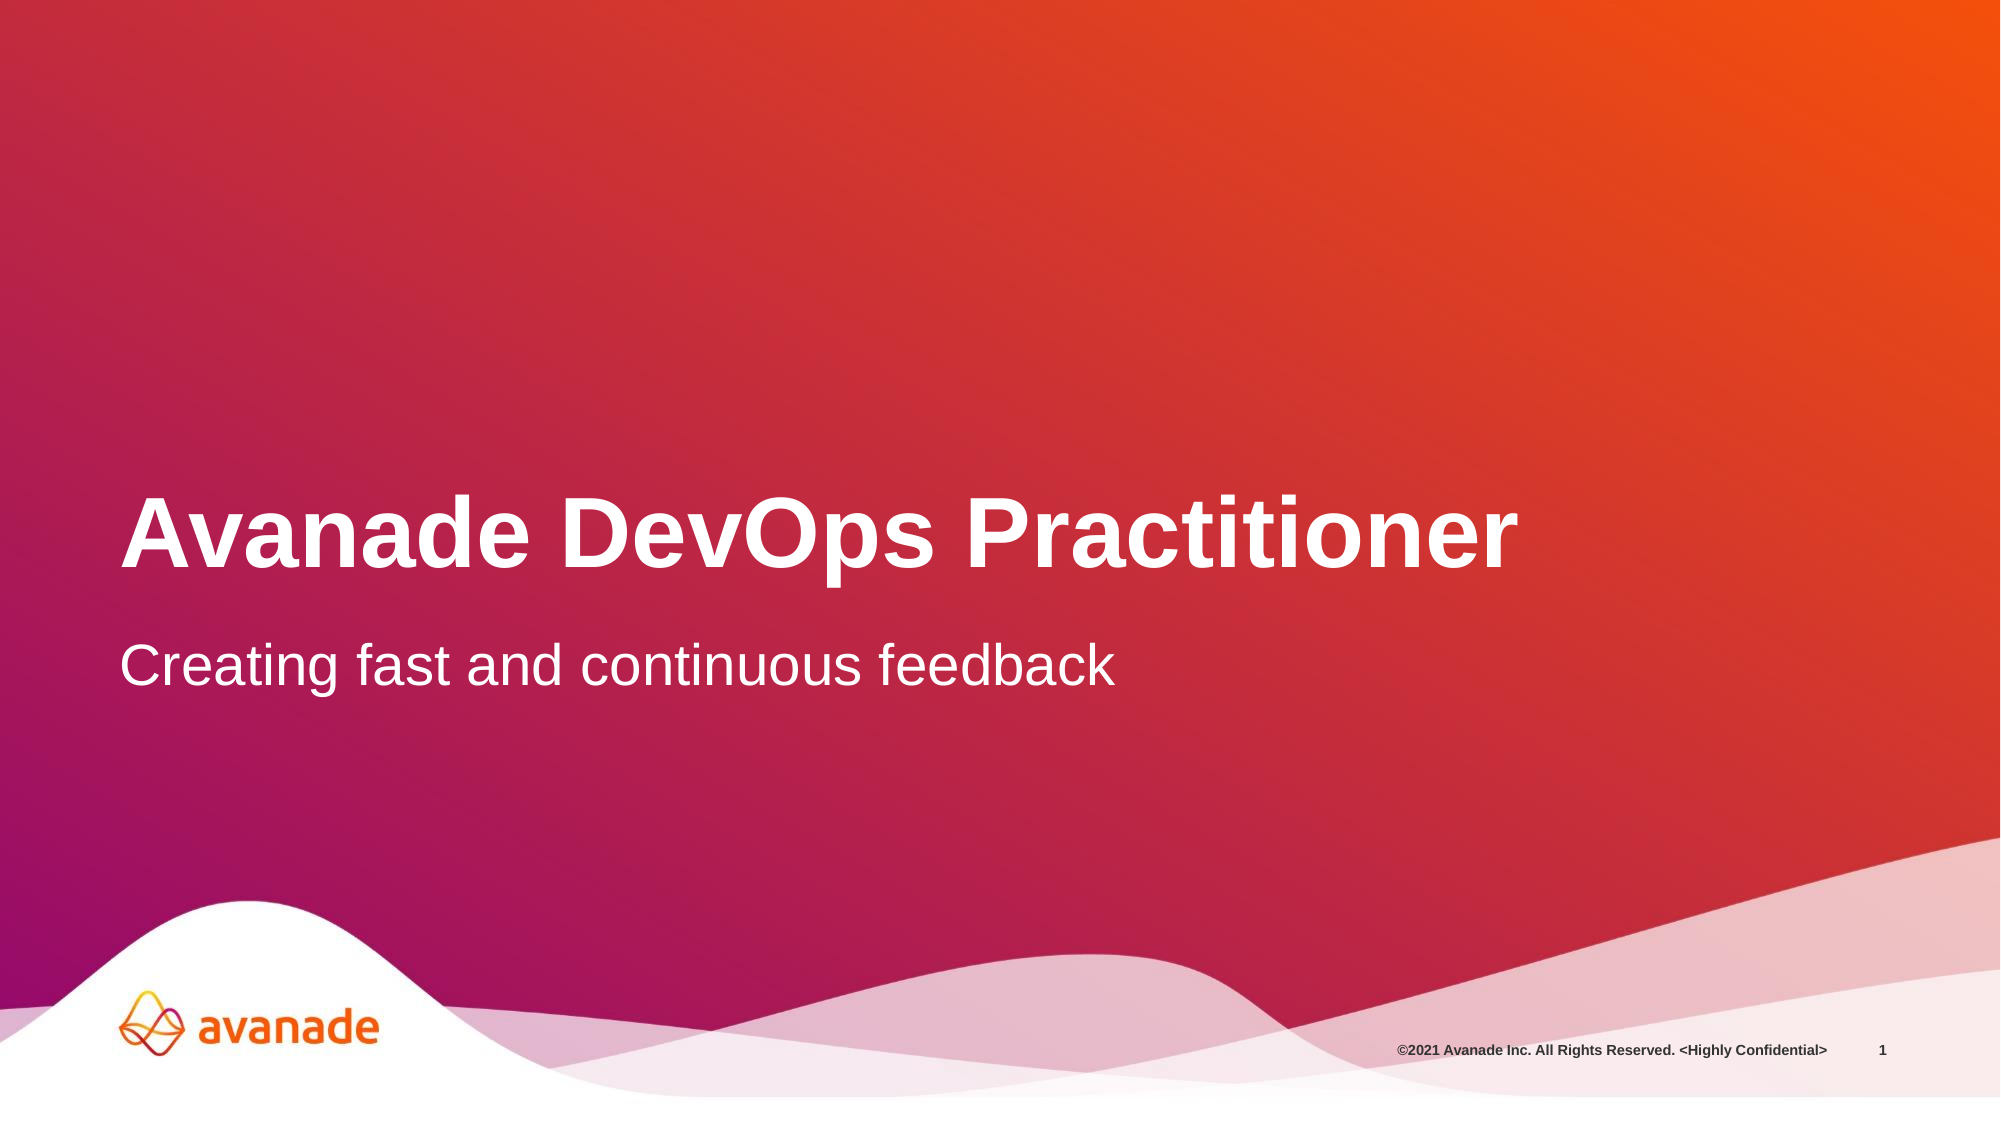

Avanade DevOps Practitioner
Creating fast and continuous feedback